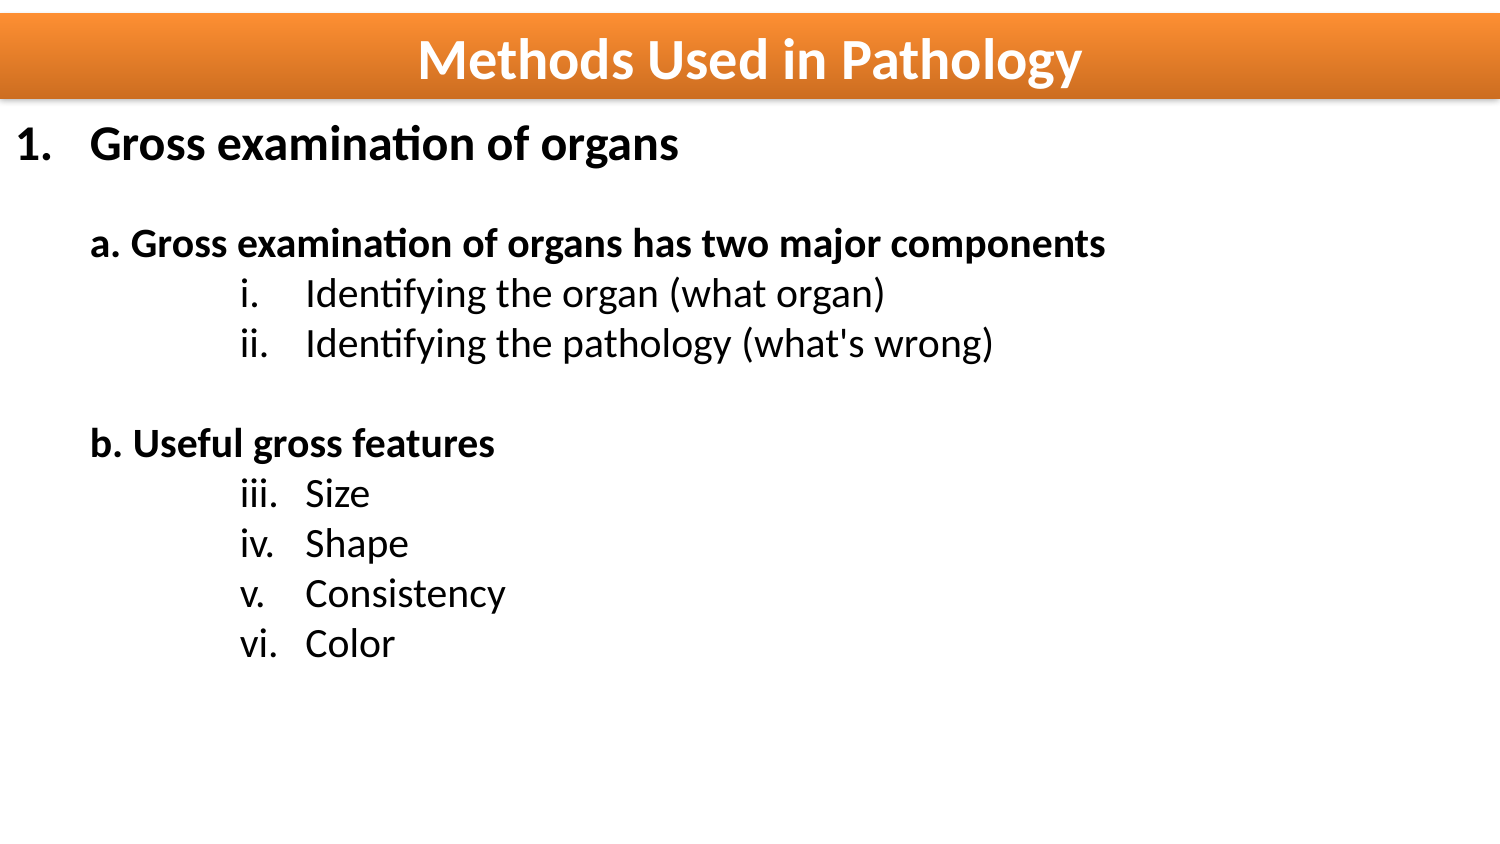

Methods Used in Pathology
Gross examination of organs

a. Gross examination of organs has two major components
Identifying the organ (what organ)
Identifying the pathology (what's wrong)

b. Useful gross features
Size
Shape
Consistency
Color